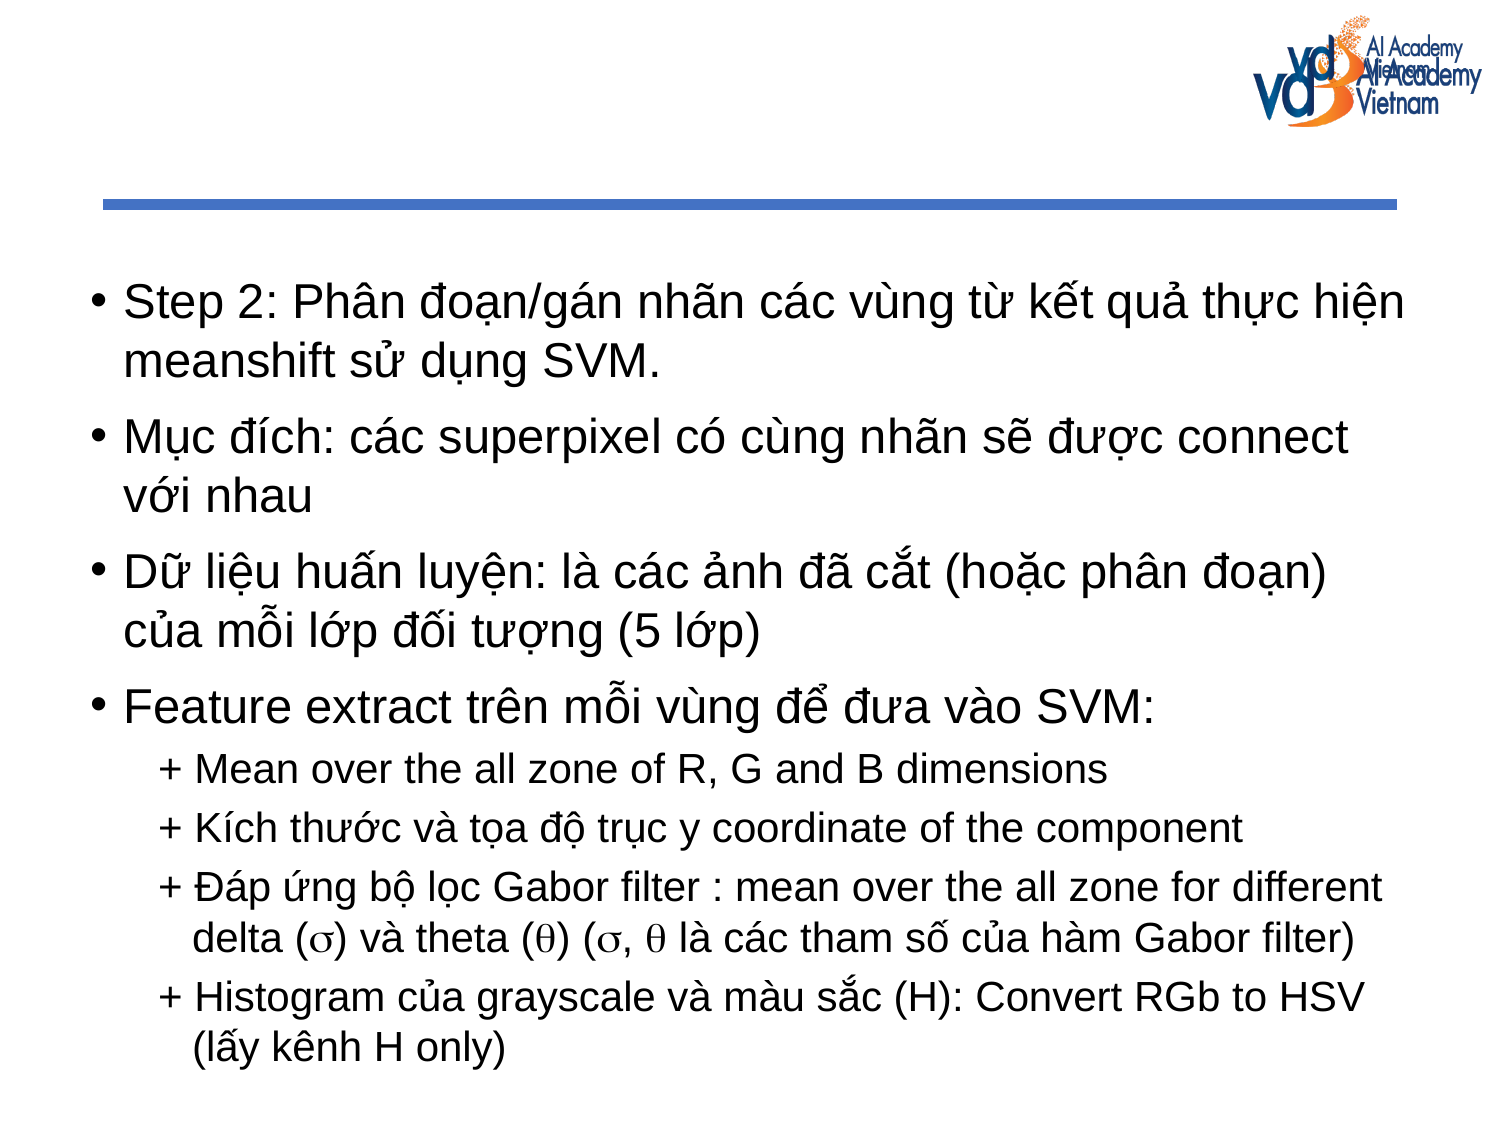

#
Step 2: Phân đoạn/gán nhãn các vùng từ kết quả thực hiện meanshift sử dụng SVM.
Mục đích: các superpixel có cùng nhãn sẽ được connect với nhau
Dữ liệu huấn luyện: là các ảnh đã cắt (hoặc phân đoạn) của mỗi lớp đối tượng (5 lớp)
Feature extract trên mỗi vùng để đưa vào SVM:
+ Mean over the all zone of R, G and B dimensions
+ Kích thước và tọa độ trục y coordinate of the component
+ Đáp ứng bộ lọc Gabor filter : mean over the all zone for different delta (σ) và theta (θ) (σ, θ là các tham số của hàm Gabor filter)
+ Histogram của grayscale và màu sắc (H): Convert RGb to HSV (lấy kênh H only)